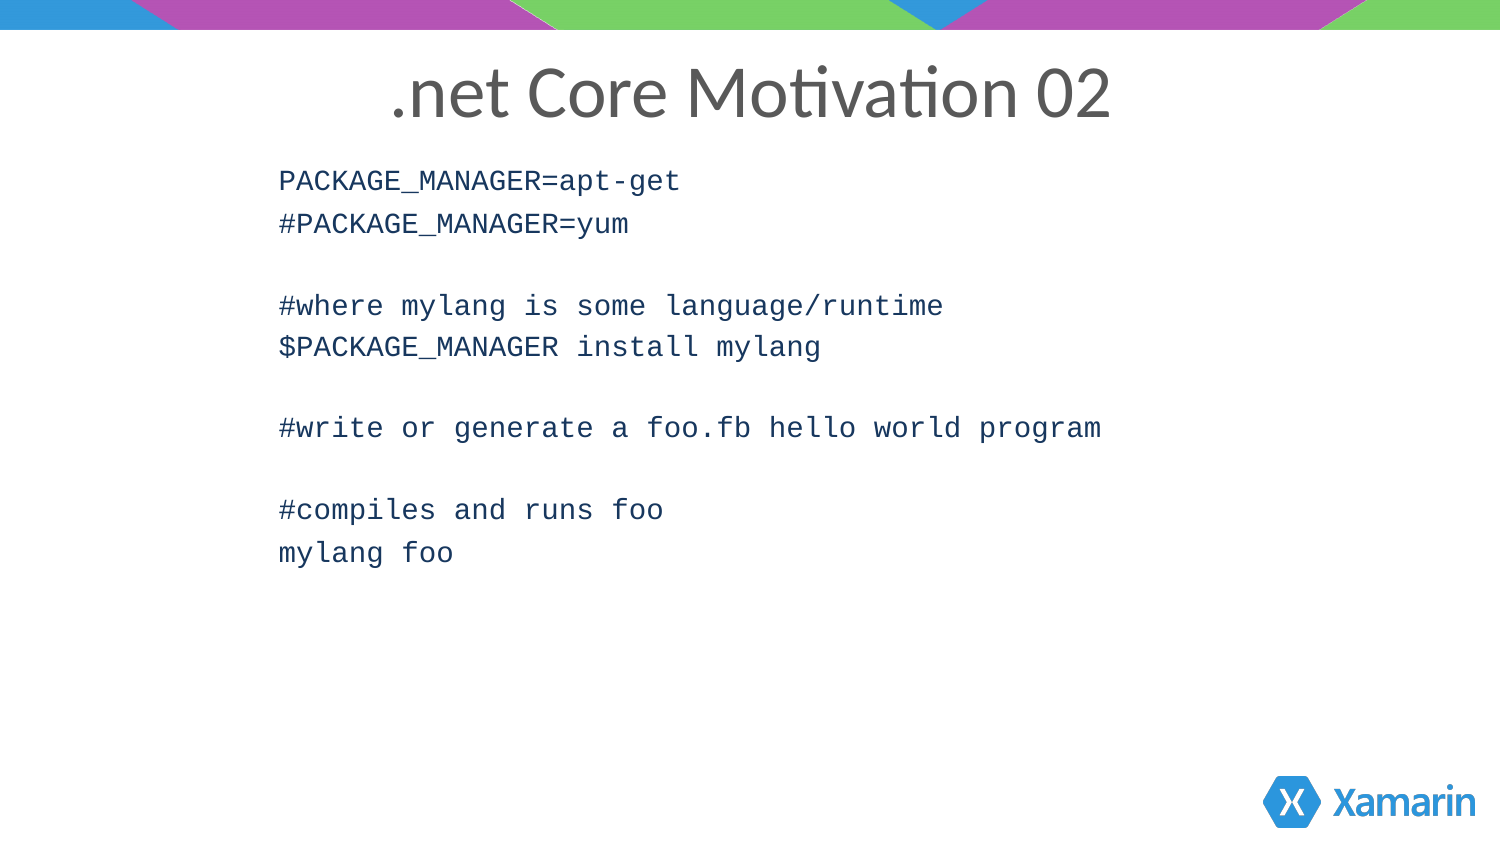

.net Core Motivation 02
	PACKAGE_MANAGER=apt-get
	#PACKAGE_MANAGER=yum

	#where mylang is some language/runtime
	$PACKAGE_MANAGER install mylang

	#write or generate a foo.fb hello world program

	#compiles and runs foo
	mylang foo